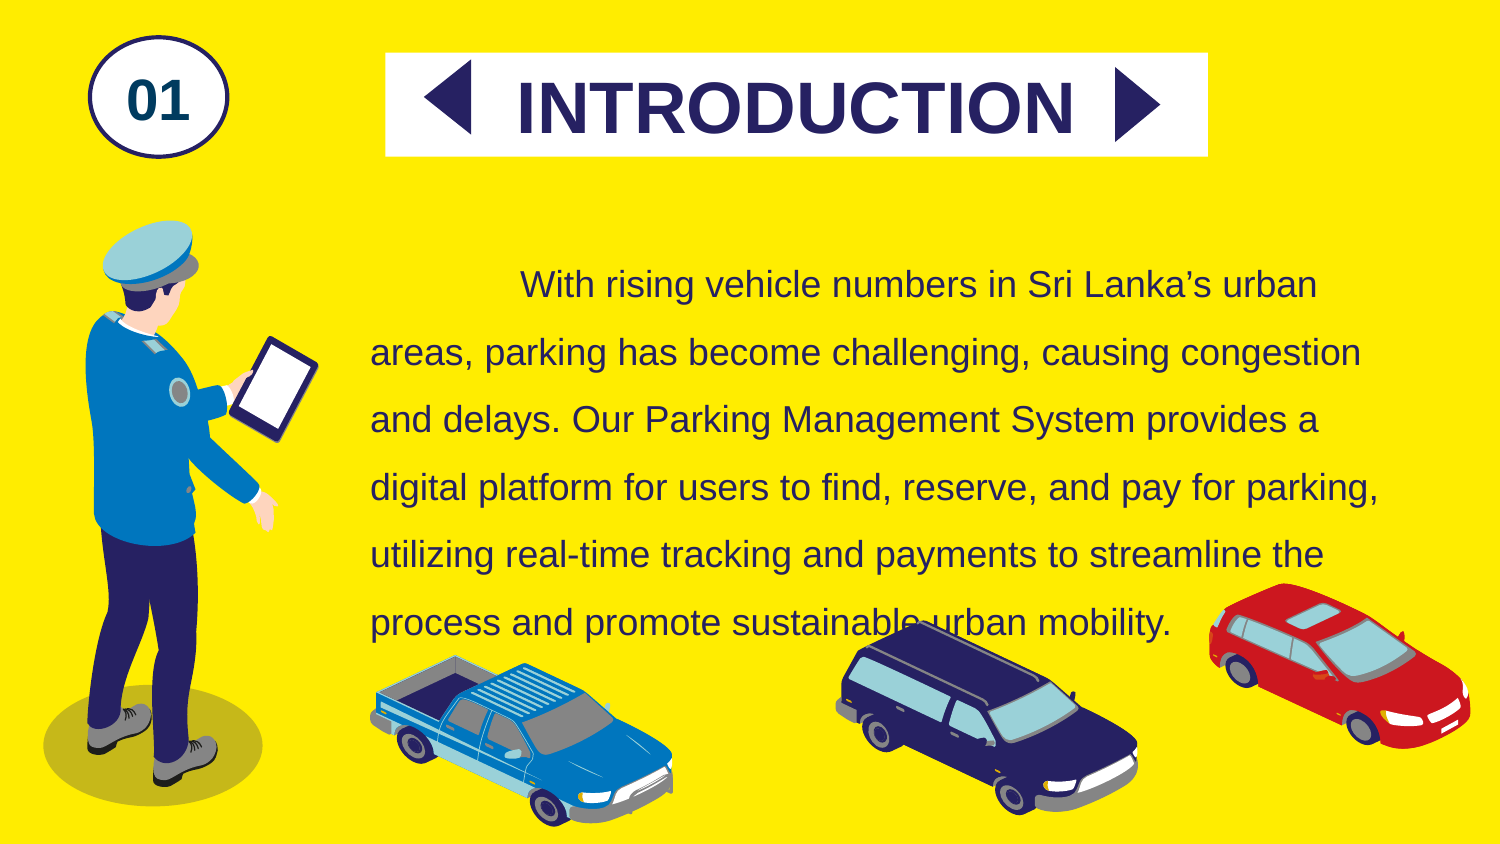

01
INTRODUCTION

	With rising vehicle numbers in Sri Lanka’s urban areas, parking has become challenging, causing congestion and delays. Our Parking Management System provides a digital platform for users to find, reserve, and pay for parking, utilizing real-time tracking and payments to streamline the process and promote sustainable urban mobility.